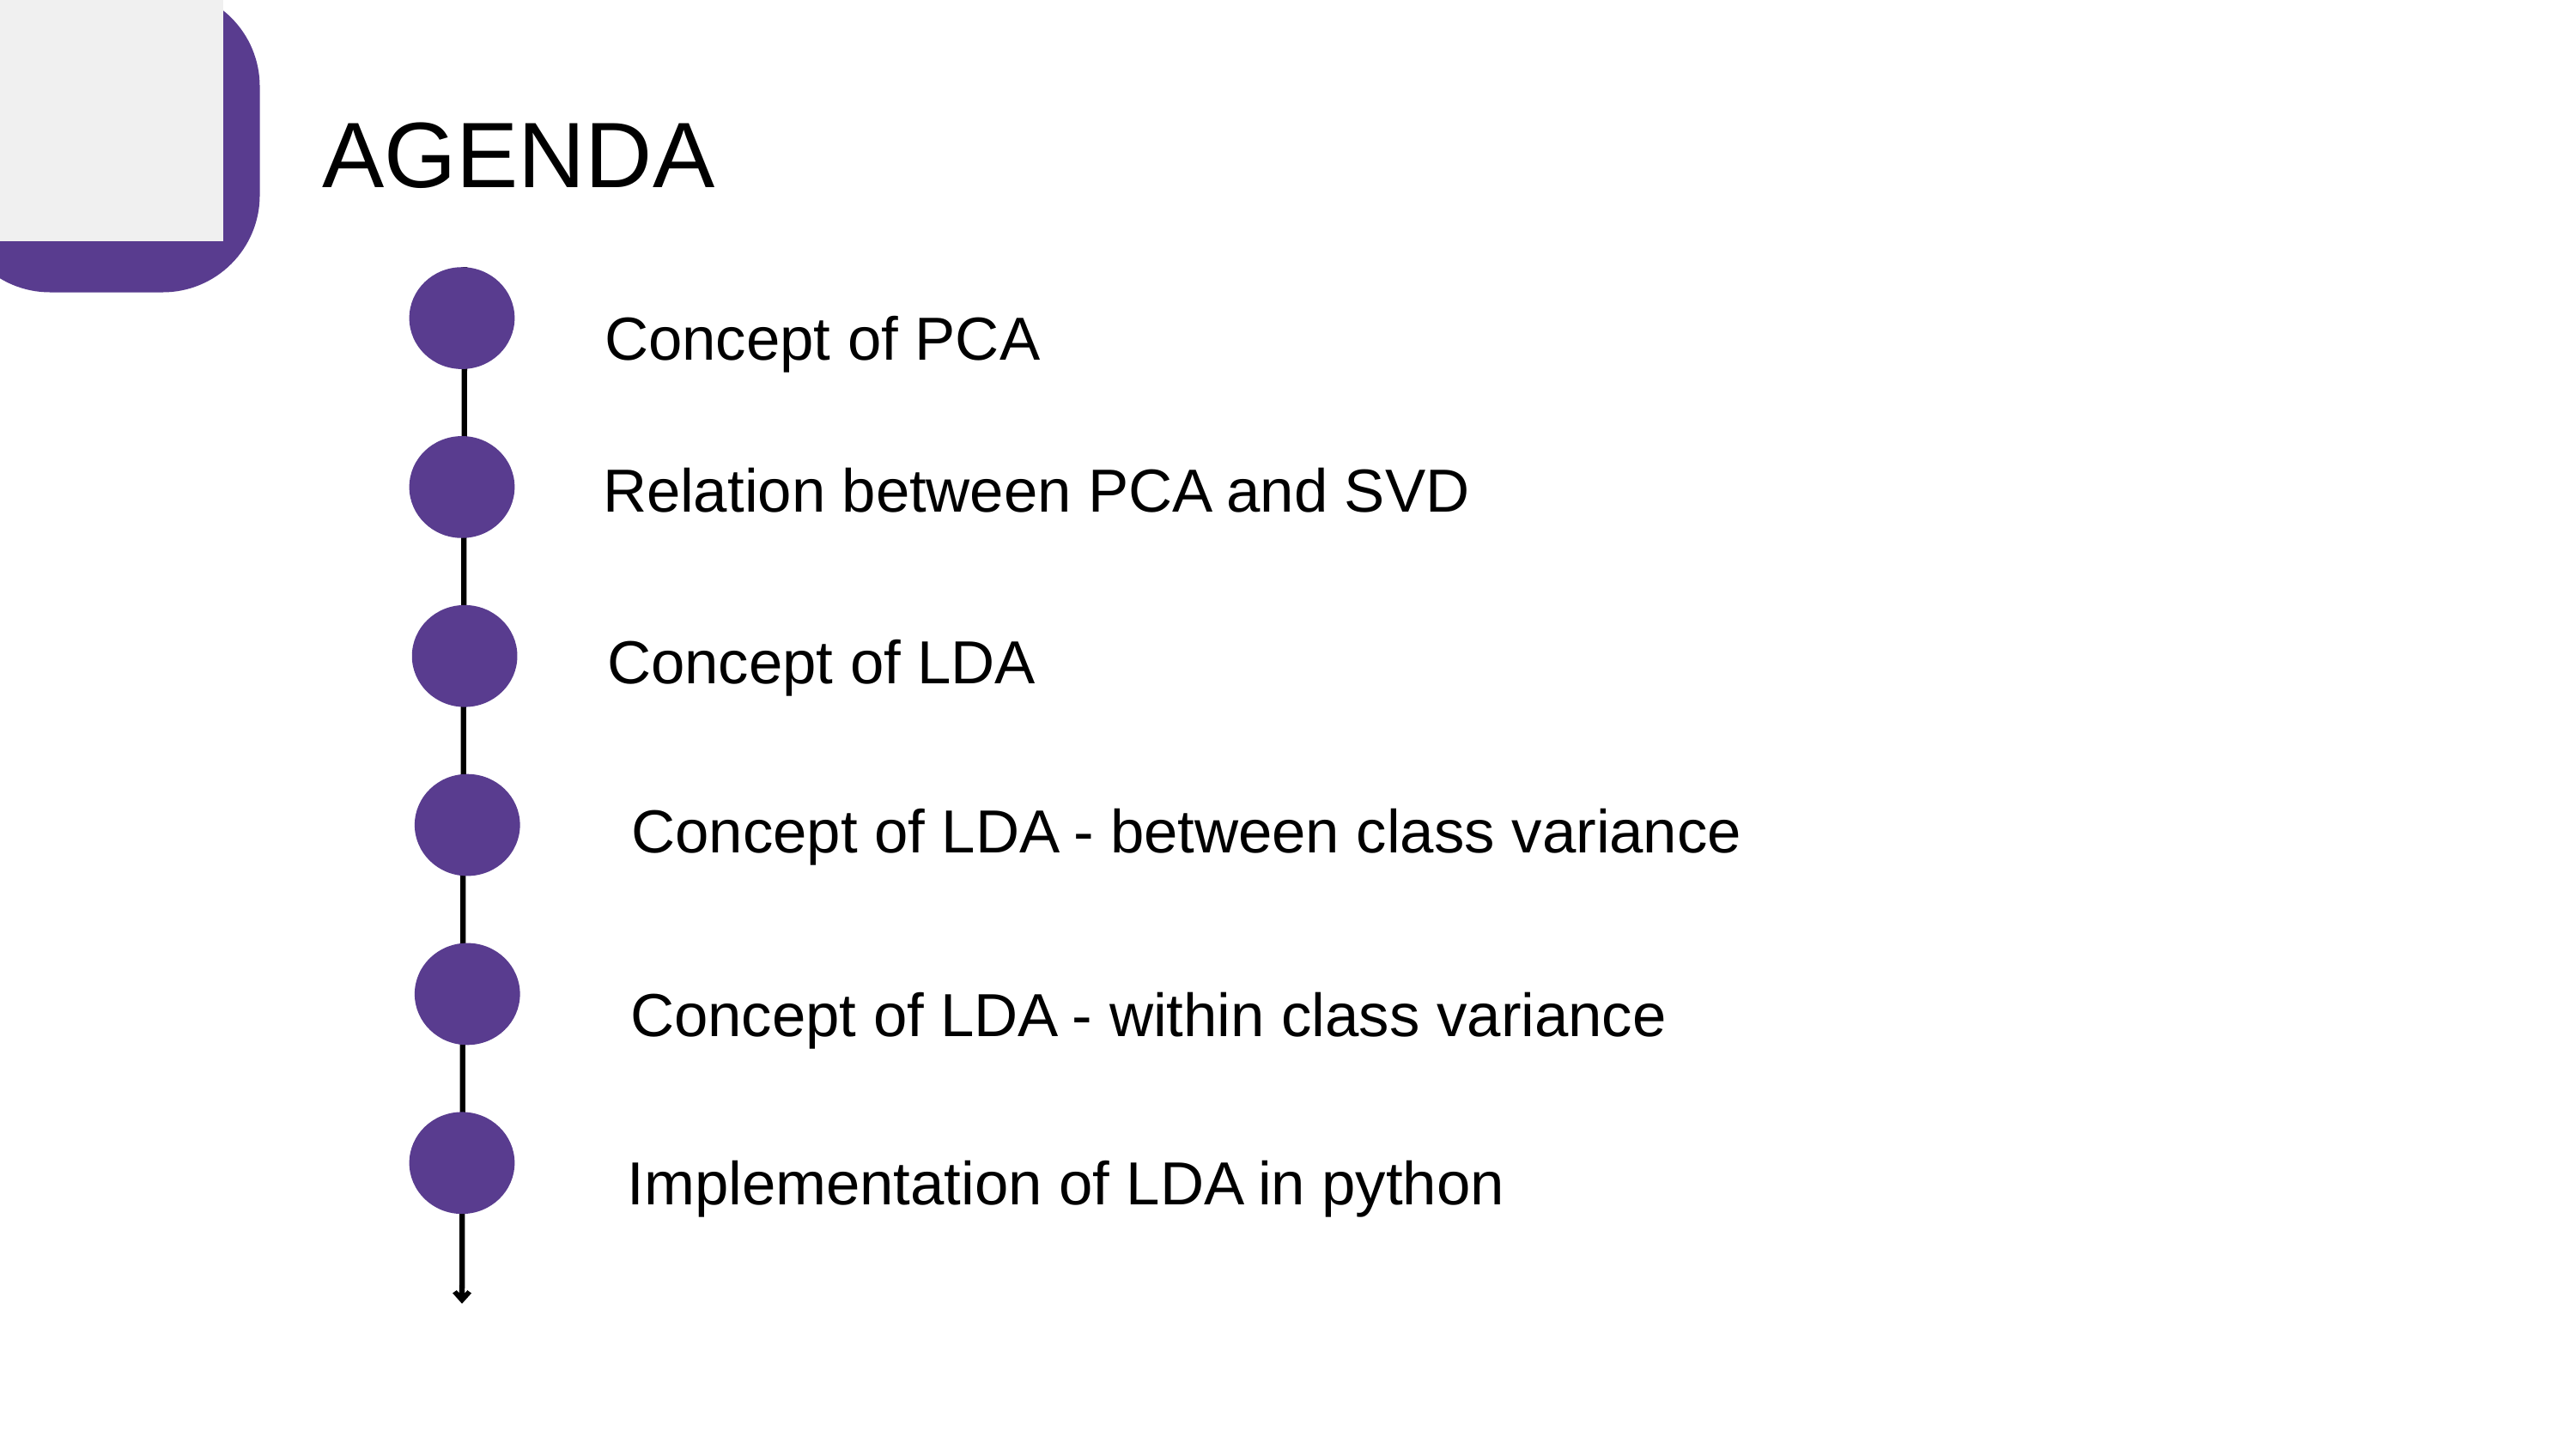

AGENDA

Concept of PCA

Relation between PCA and SVD

Concept of LDA

Concept of LDA - between class variance

Concept of LDA - within class variance

Implementation of LDA in python